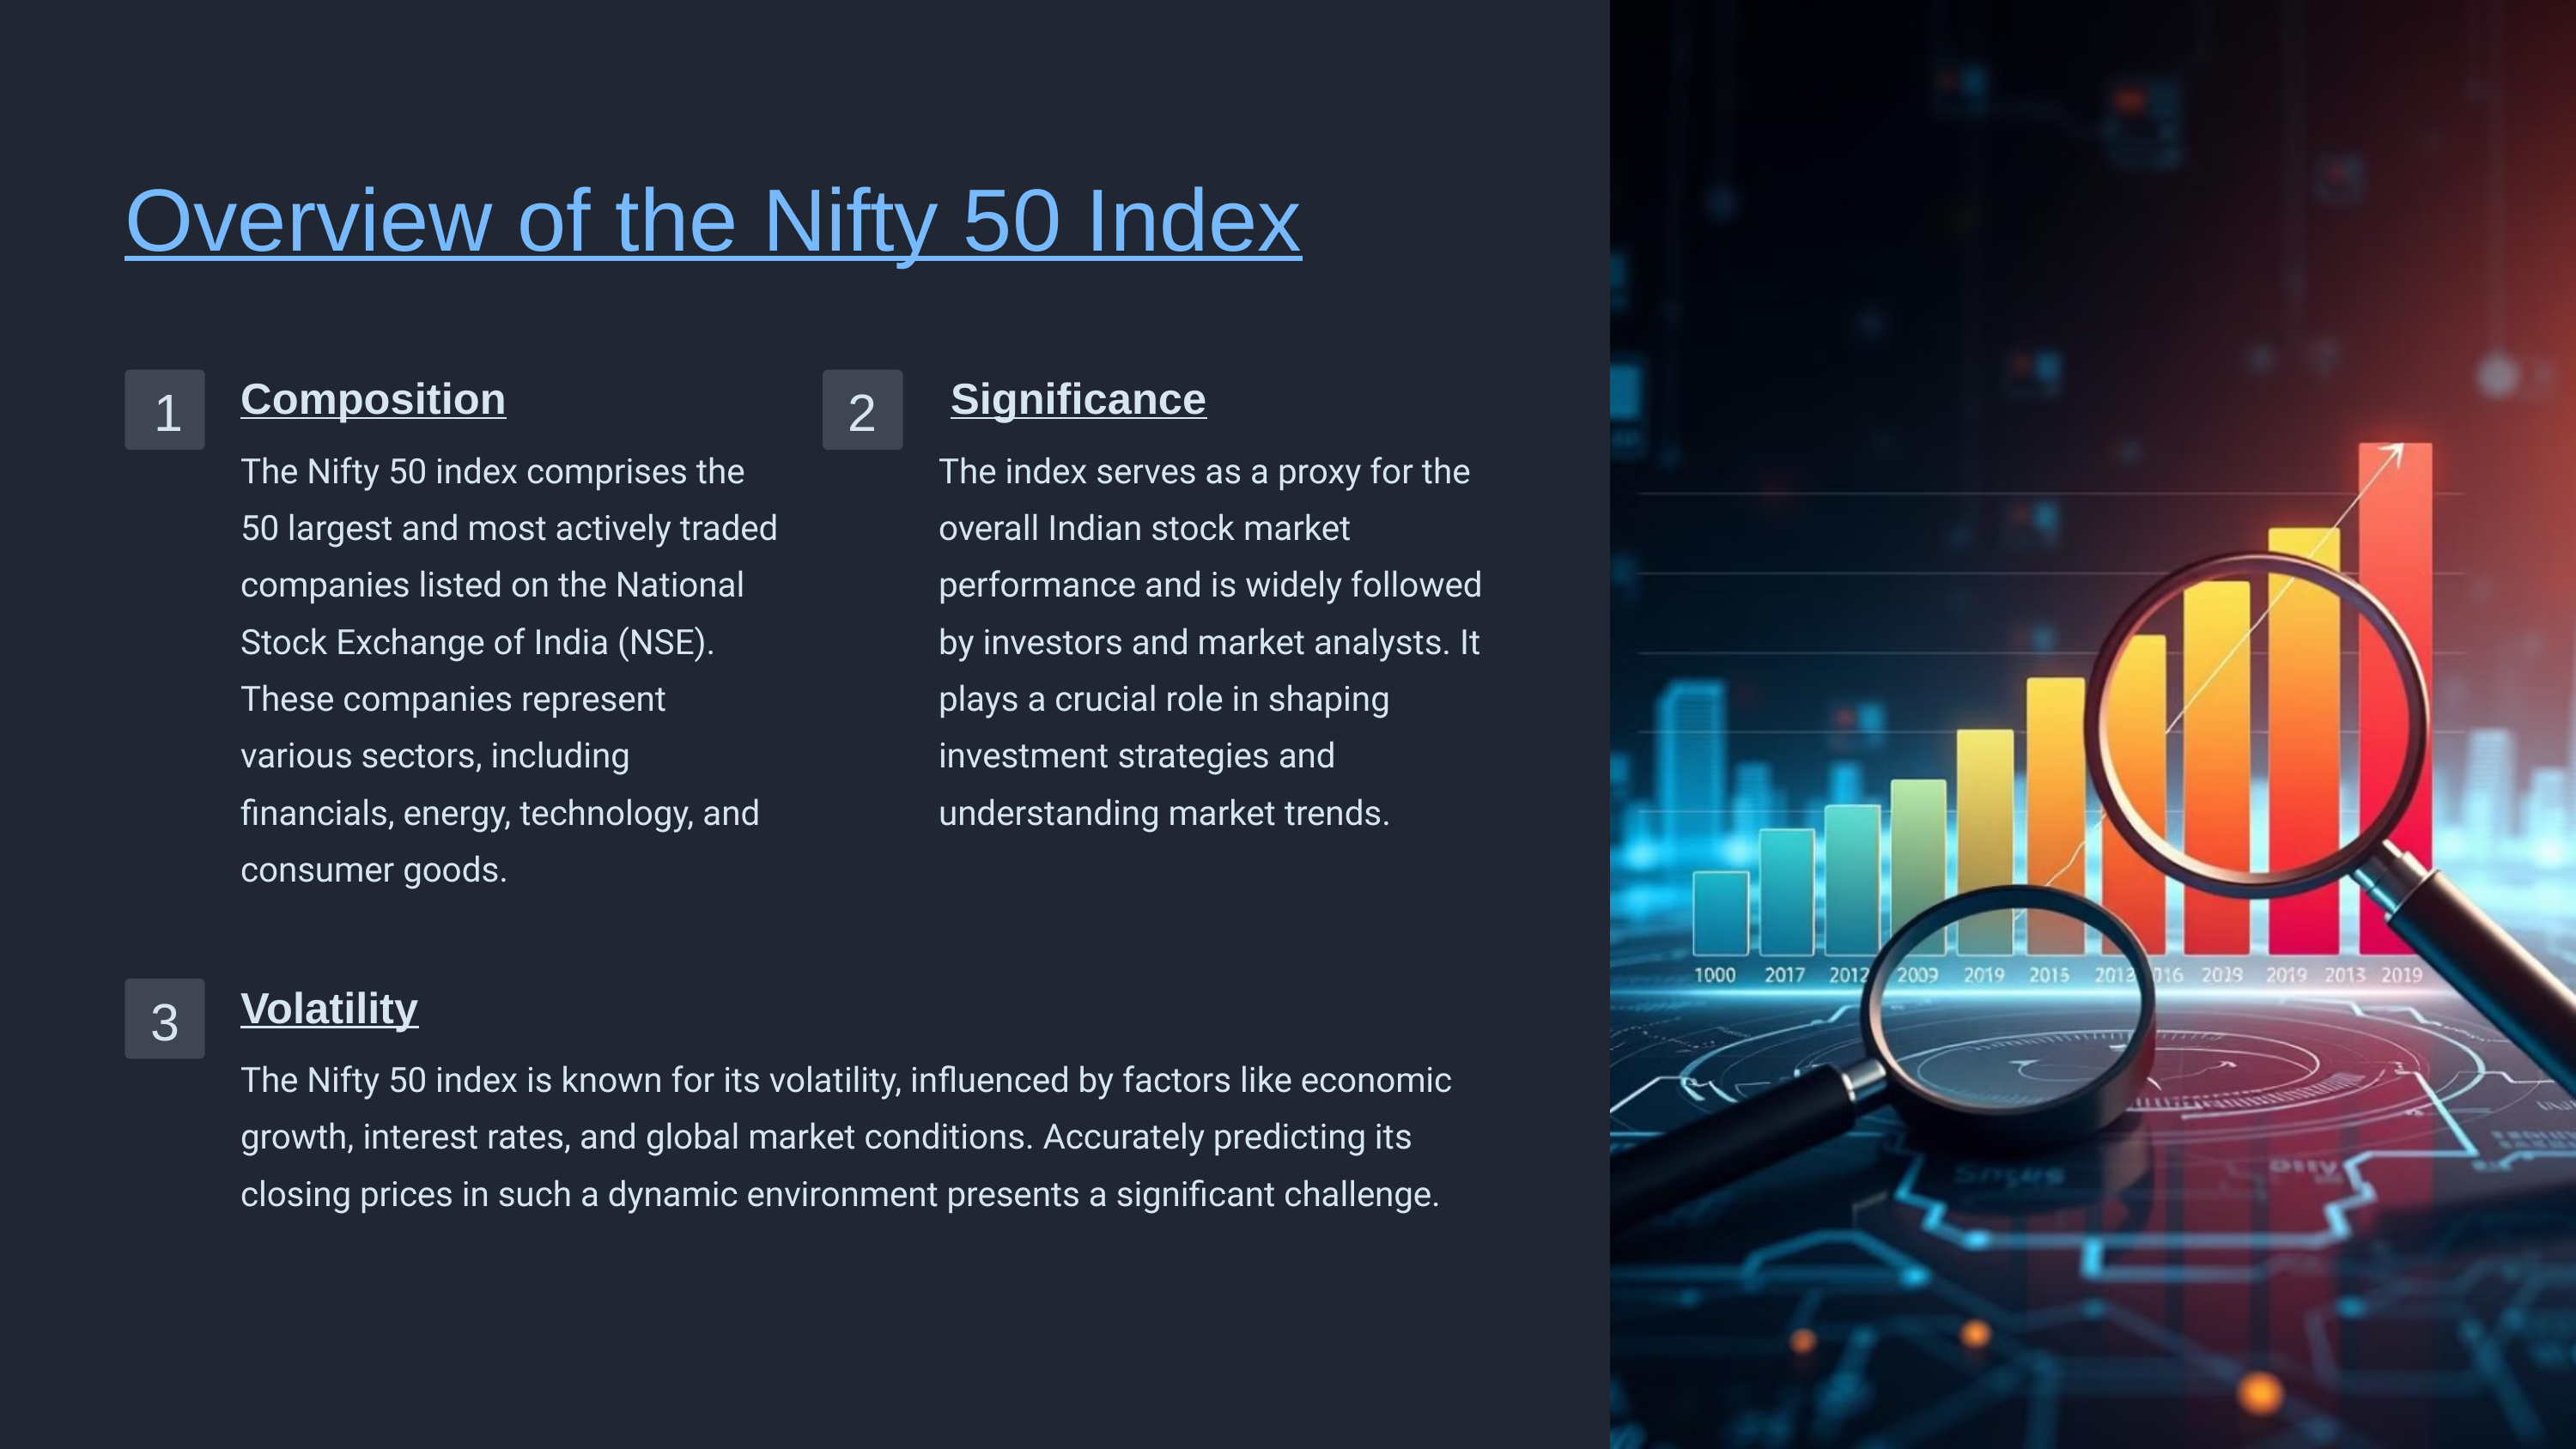

Overview of the Nifty 50 Index
Composition
 Significance

1
2
The Nifty 50 index comprises the 50 largest and most actively traded companies listed on the National Stock Exchange of India (NSE). These companies represent various sectors, including financials, energy, technology, and consumer goods.
The index serves as a proxy for the overall Indian stock market performance and is widely followed by investors and market analysts. It plays a crucial role in shaping investment strategies and understanding market trends.
Volatility

3
The Nifty 50 index is known for its volatility, influenced by factors like economic growth, interest rates, and global market conditions. Accurately predicting its closing prices in such a dynamic environment presents a significant challenge.